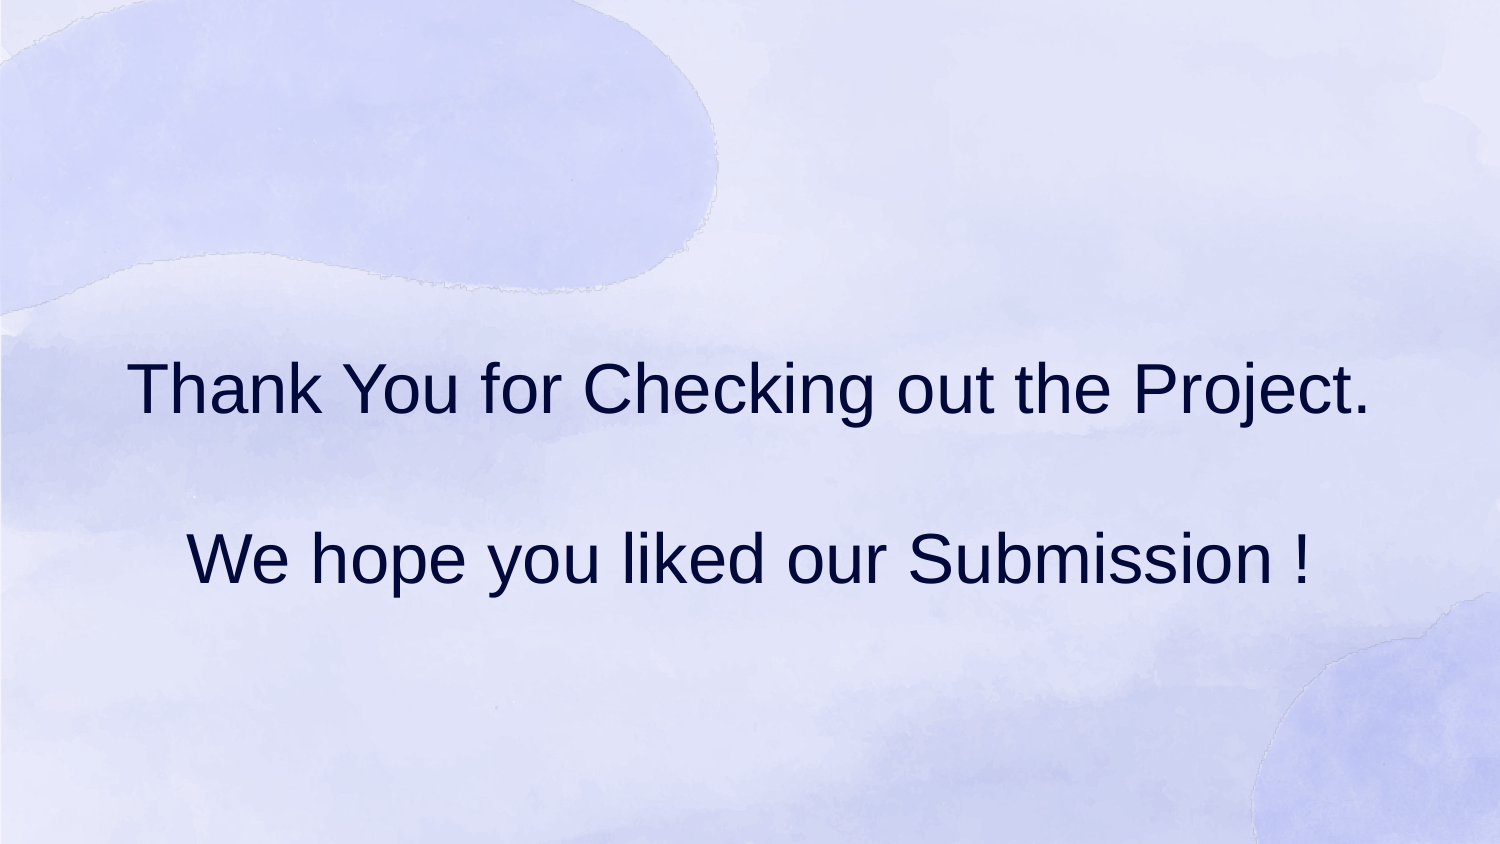

# Thank You for Checking out the Project.

We hope you liked our Submission !